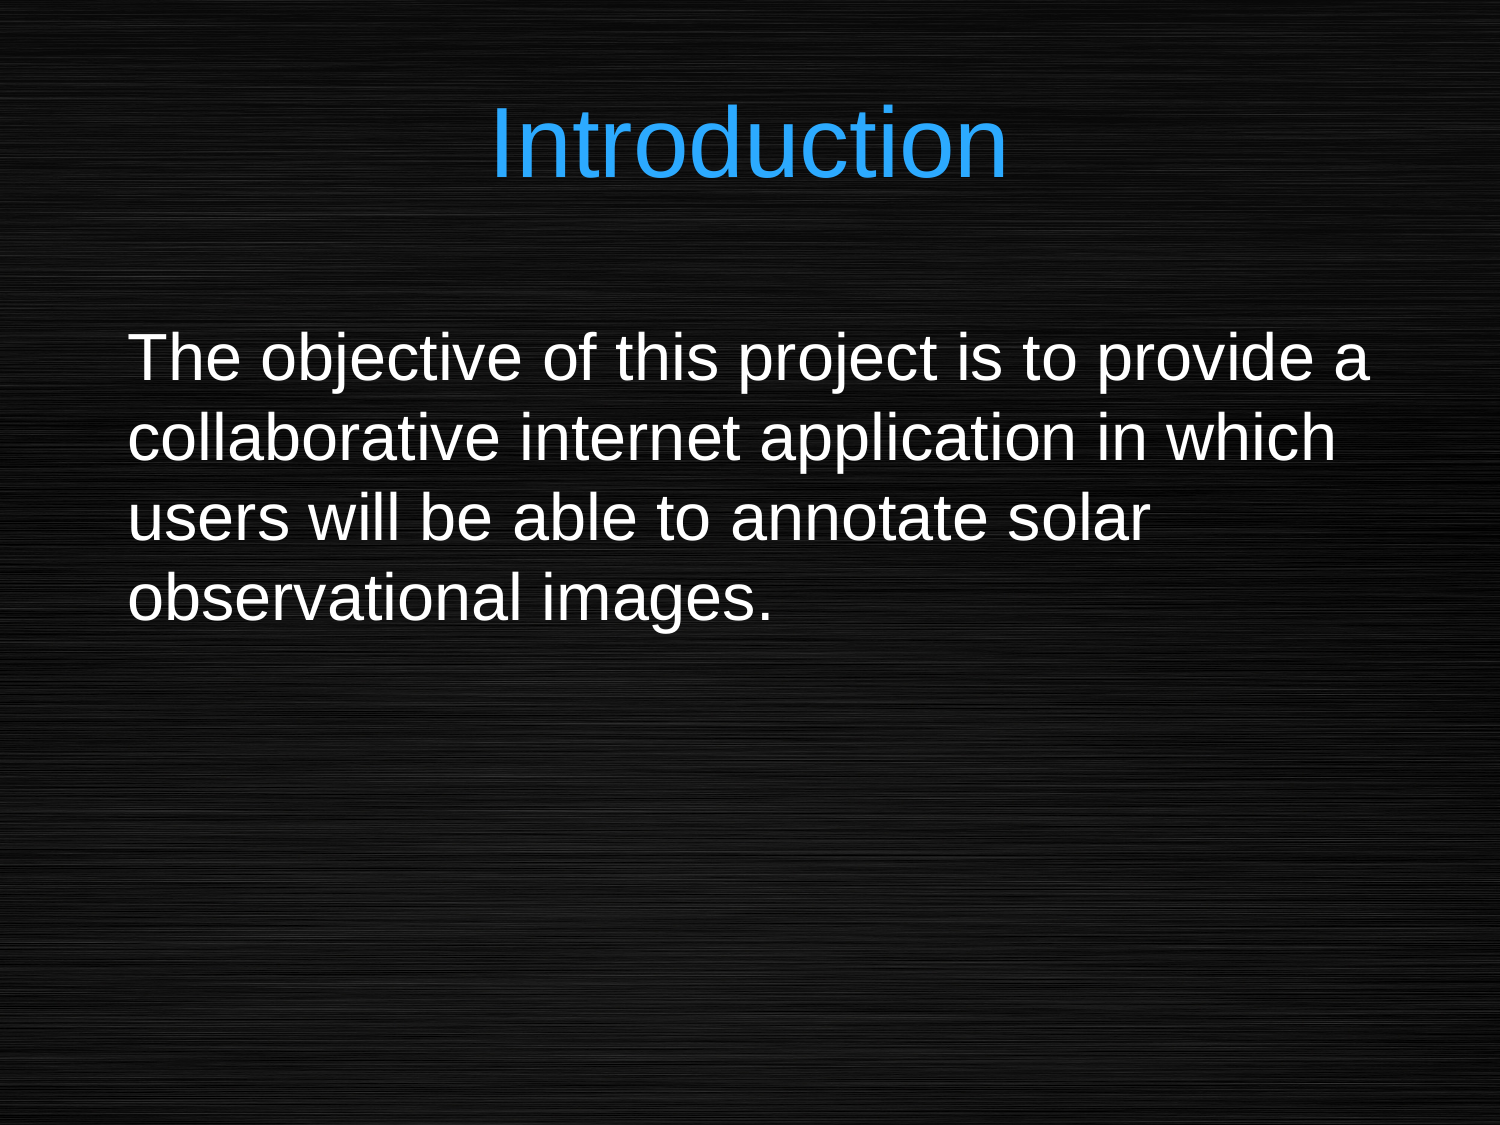

# Introduction
The objective of this project is to provide a collaborative internet application in which users will be able to annotate solar observational images.